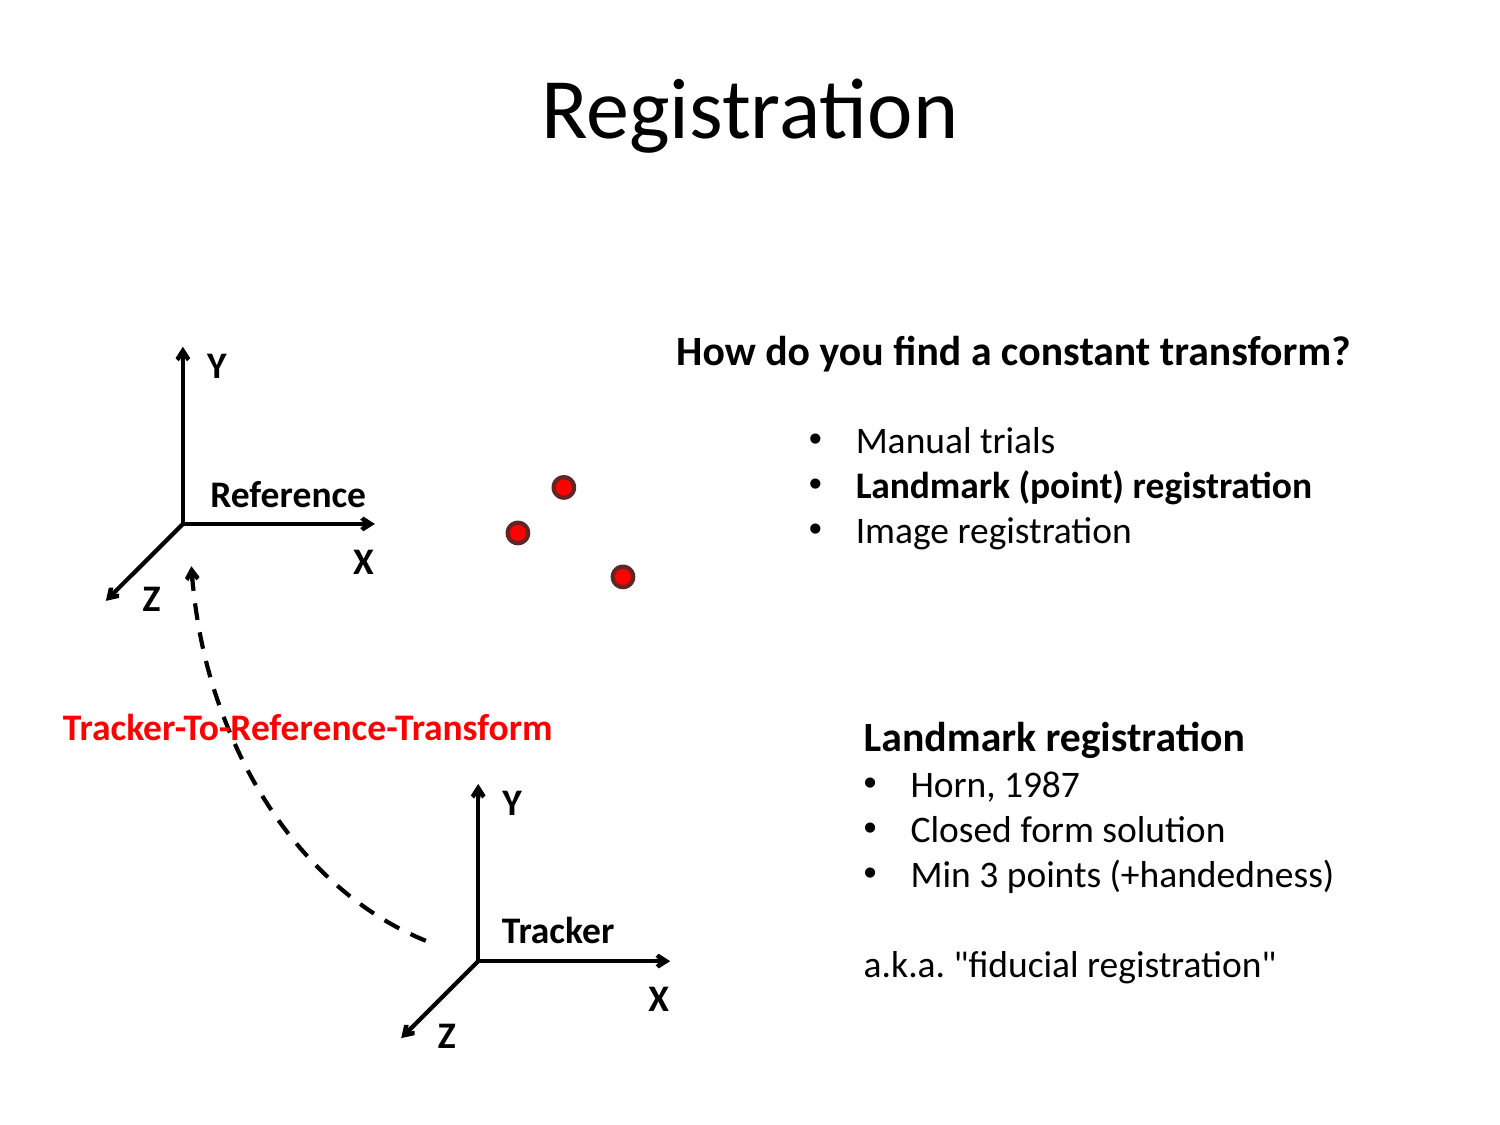

# Registration

How do you find a constant transform?
Y
X
Z
Manual trials
Landmark (point) registration
Image registration
Reference

Tracker-To-Reference-Transform
Landmark registration
Horn, 1987
Closed form solution
Min 3 points (+handedness)

a.k.a. "fiducial registration"
Y
X
Z
Tracker